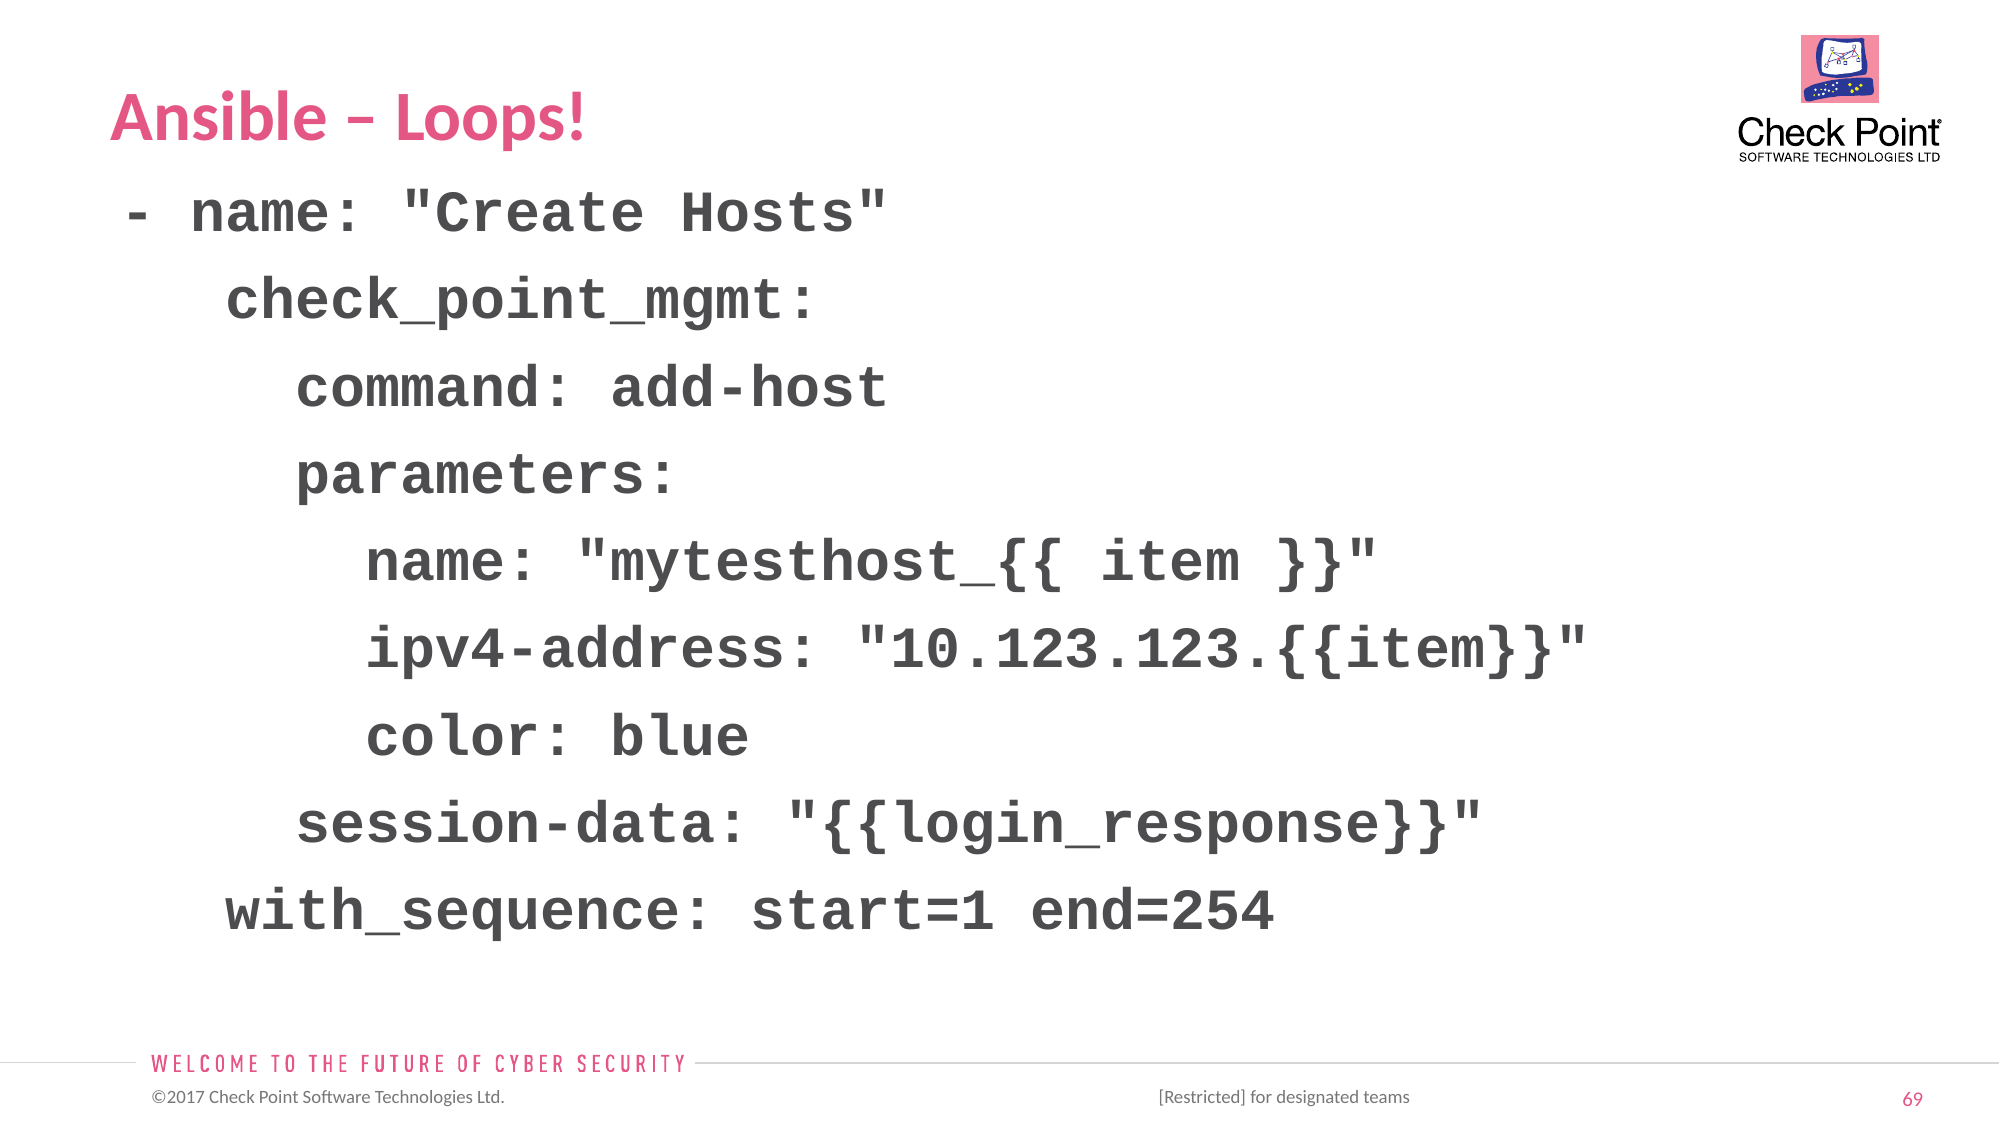

# Ansible – Loops!
 - name: "Create Hosts"
    check_point_mgmt:
      command: add-host
      parameters:
        name: "mytesthost_{{ item }}"
        ipv4-address: "10.123.123.{{item}}"
        color: blue
      session-data: "{{login_response}}"
    with_sequence: start=1 end=254

 [Restricted] for designated teams ​